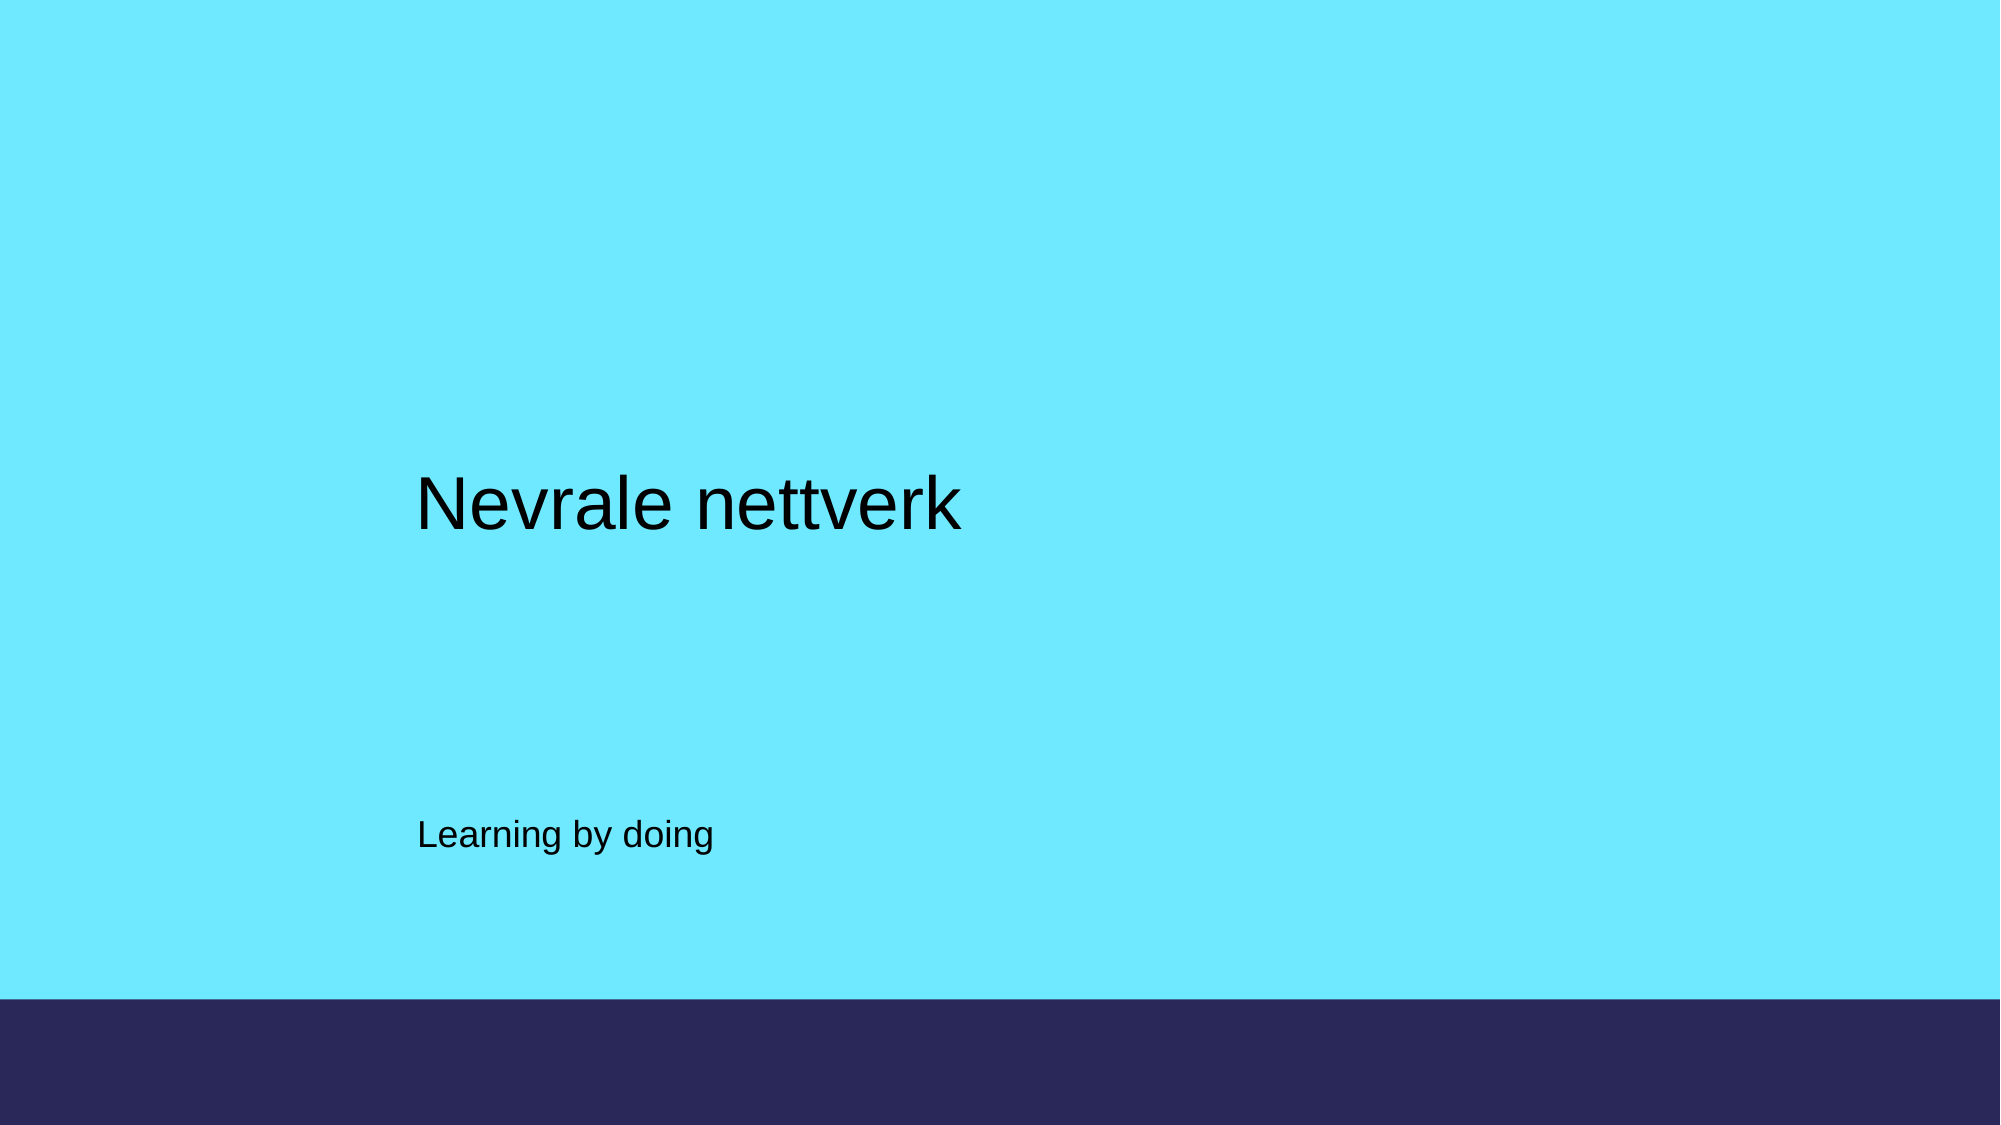

# Nevrale nettverk

Learning by doing
93
16.01.2025